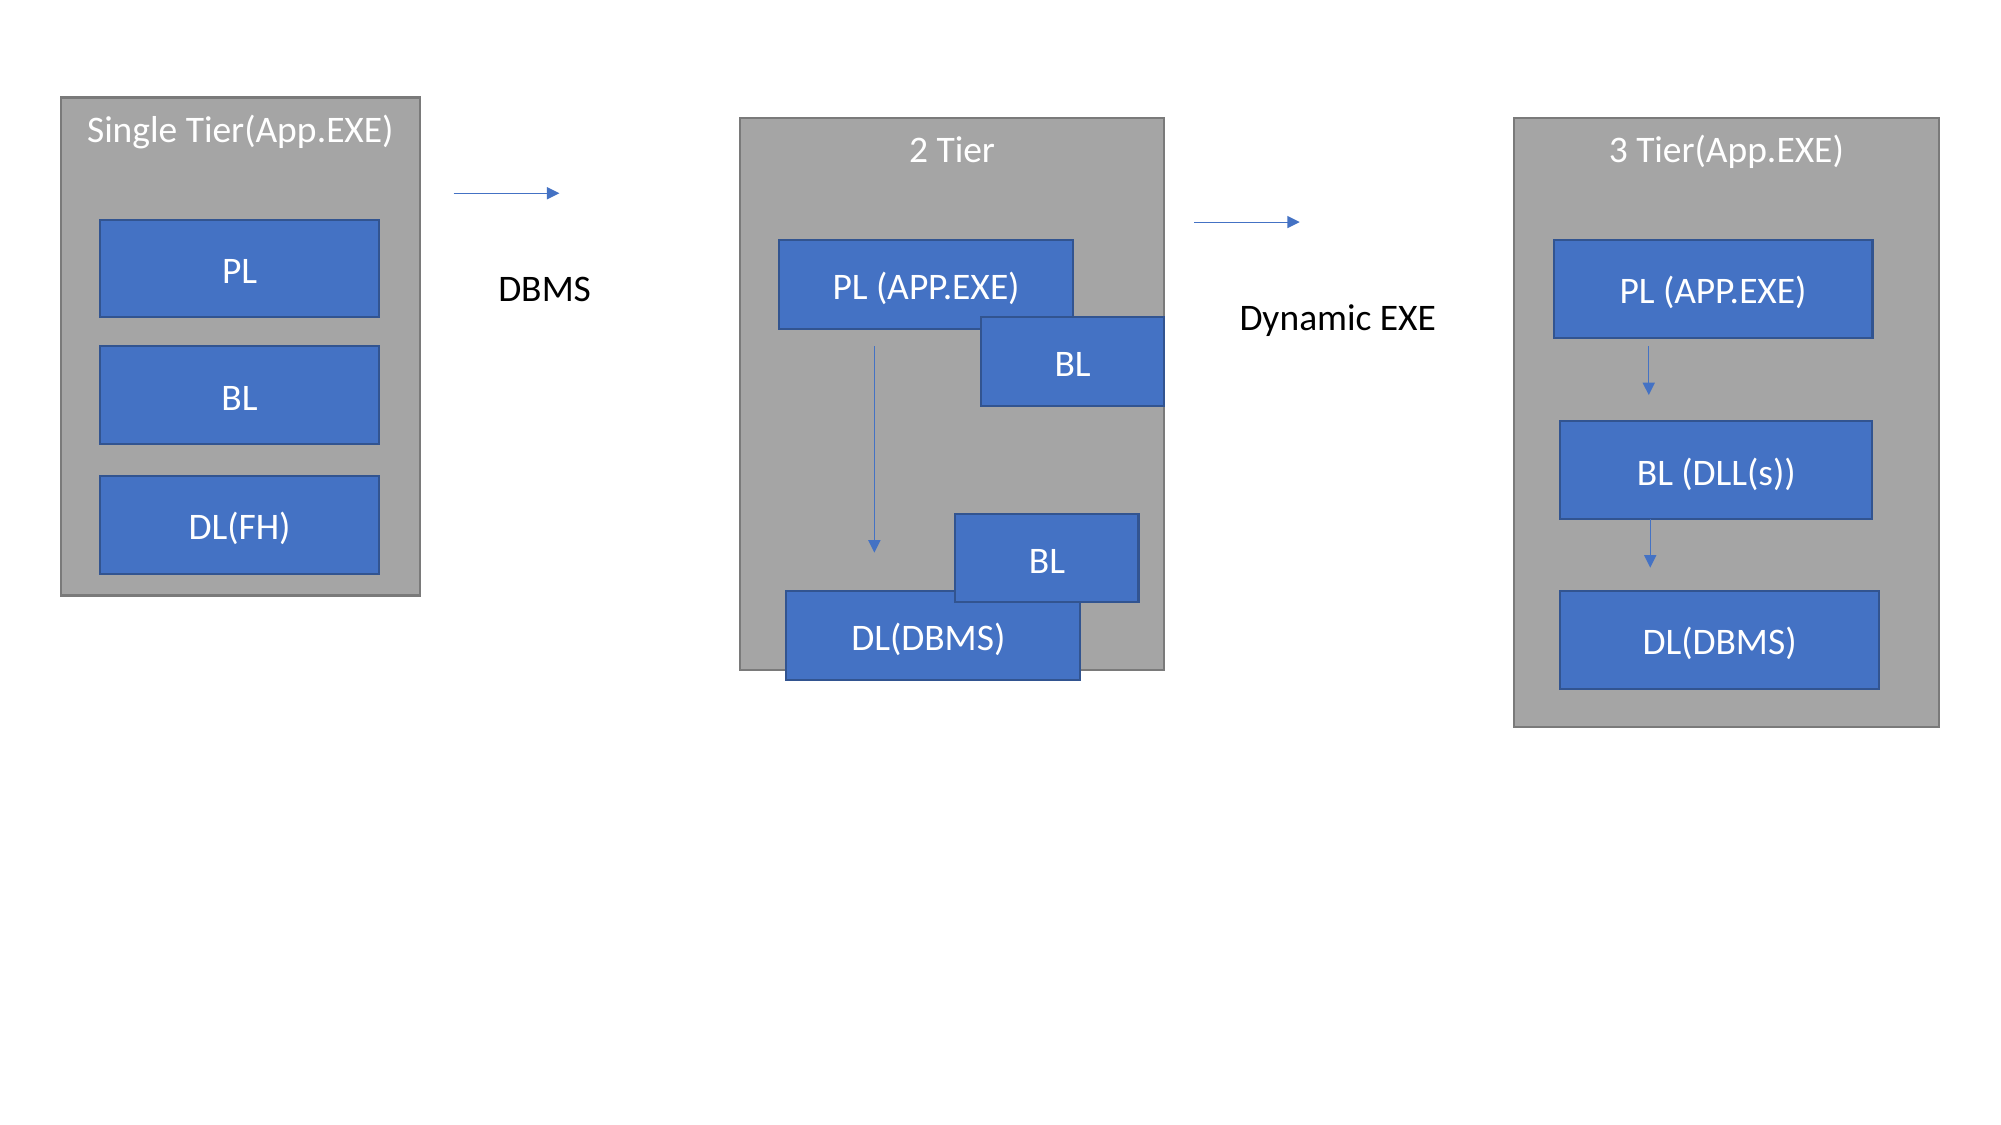

Single Tier(App.EXE)
2 Tier
3 Tier(App.EXE)
PL
PL (APP.EXE)
PL (APP.EXE)
DBMS
Dynamic EXE
BL
BL
BL (DLL(s))
DL(FH)
BL
DL(DBMS)
DL(DBMS)